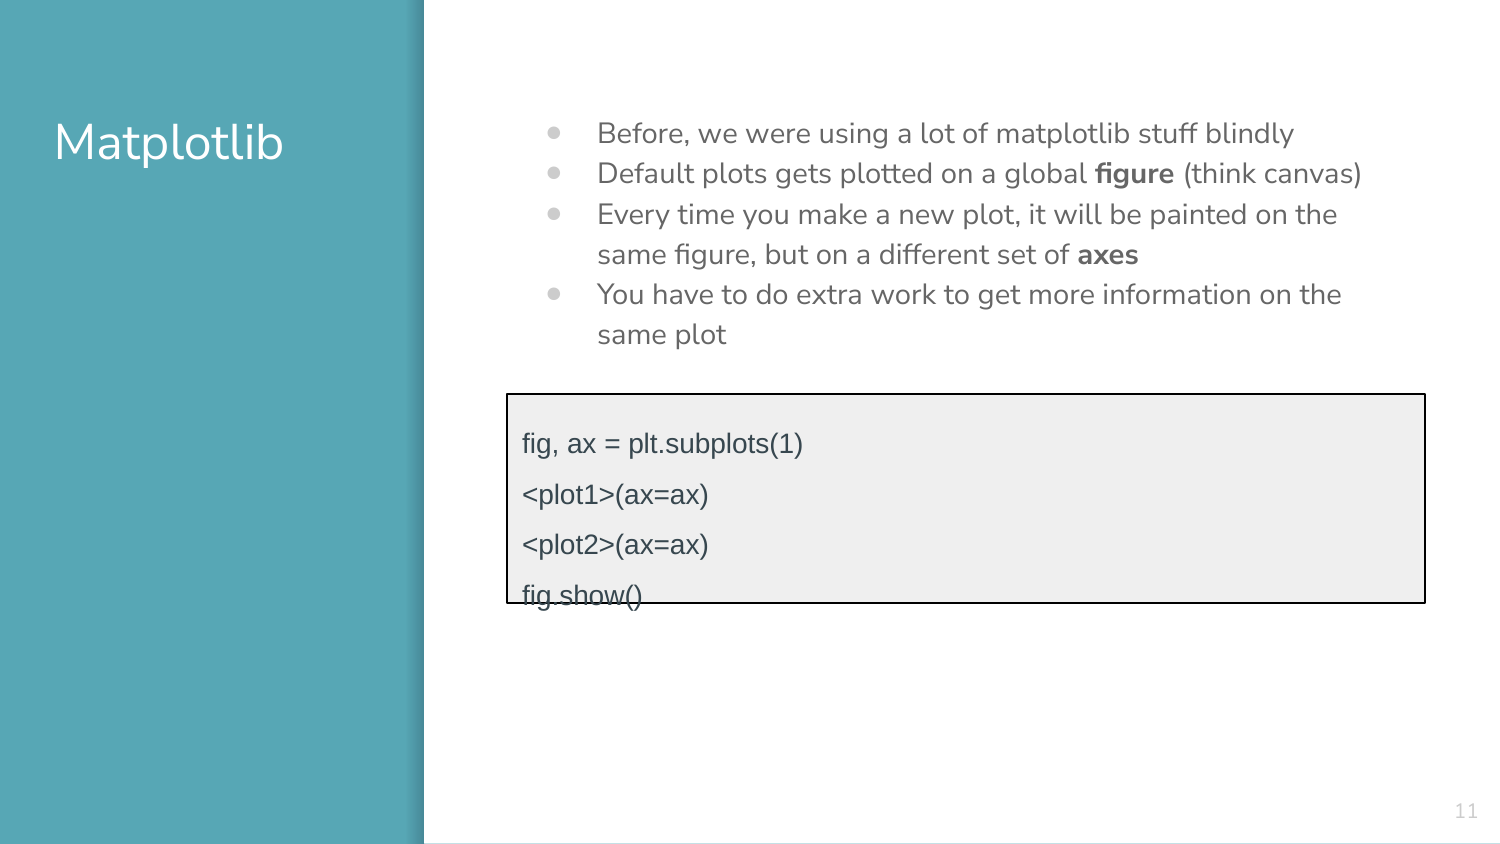

# Matplotlib
Before, we were using a lot of matplotlib stuff blindly
Default plots gets plotted on a global figure (think canvas)
Every time you make a new plot, it will be painted on the same figure, but on a different set of axes
You have to do extra work to get more information on the same plot

fig, ax = plt.subplots(1)
<plot1>(ax=ax)
<plot2>(ax=ax)
fig.show()

11